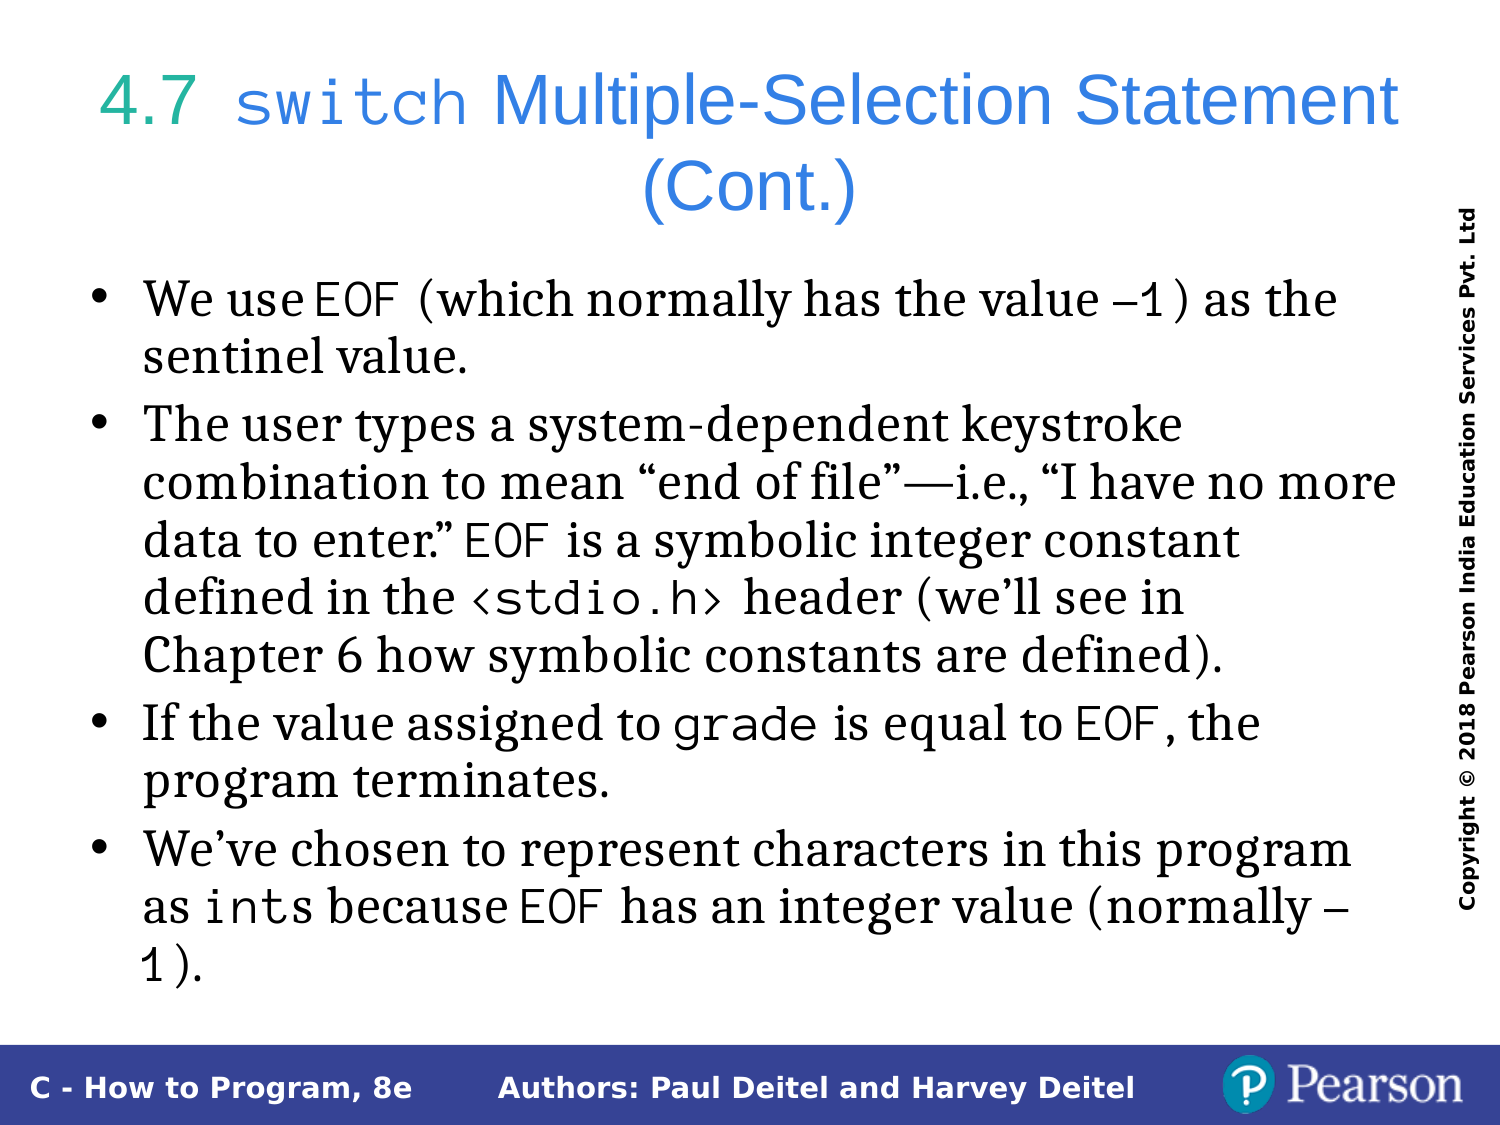

# 4.7  switch Multiple-Selection Statement (Cont.)
We use EOF (which normally has the value -1) as the sentinel value.
The user types a system-dependent keystroke combination to mean “end of file”—i.e., “I have no more data to enter.” EOF is a symbolic integer constant defined in the <stdio.h> header (we’ll see in Chapter 6 how symbolic constants are defined).
If the value assigned to grade is equal to EOF, the program terminates.
We’ve chosen to represent characters in this program as ints because EOF has an integer value (normally -1).